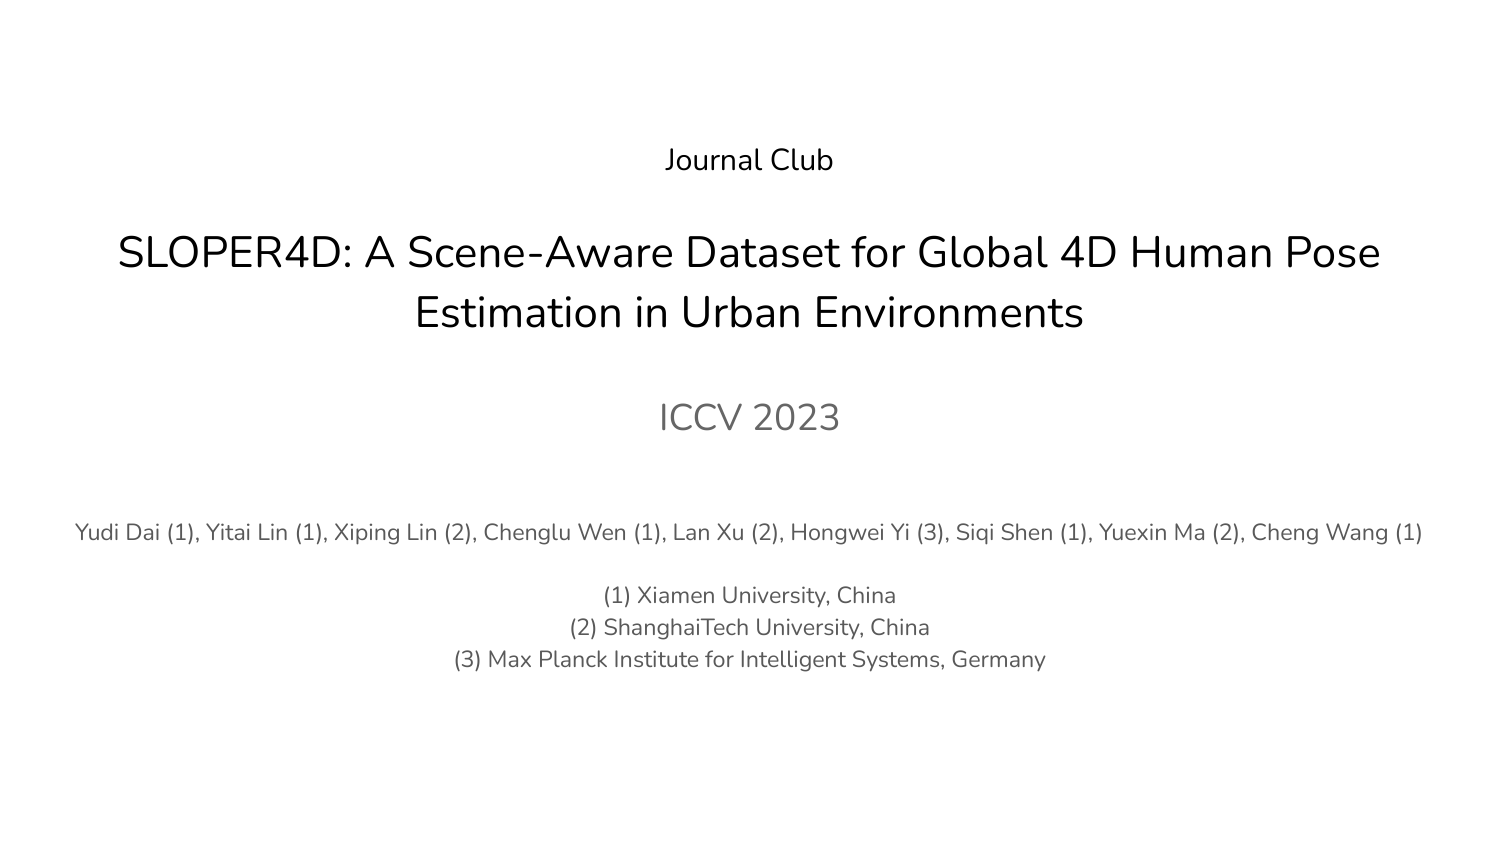

# Journal Club

SLOPER4D: A Scene-Aware Dataset for Global 4D Human Pose Estimation in Urban Environments

ICCV 2023
Yudi Dai (1), Yitai Lin (1), Xiping Lin (2), Chenglu Wen (1), Lan Xu (2), Hongwei Yi (3), Siqi Shen (1), Yuexin Ma (2), Cheng Wang (1)

(1) Xiamen University, China
(2) ShanghaiTech University, China
(3) Max Planck Institute for Intelligent Systems, Germany